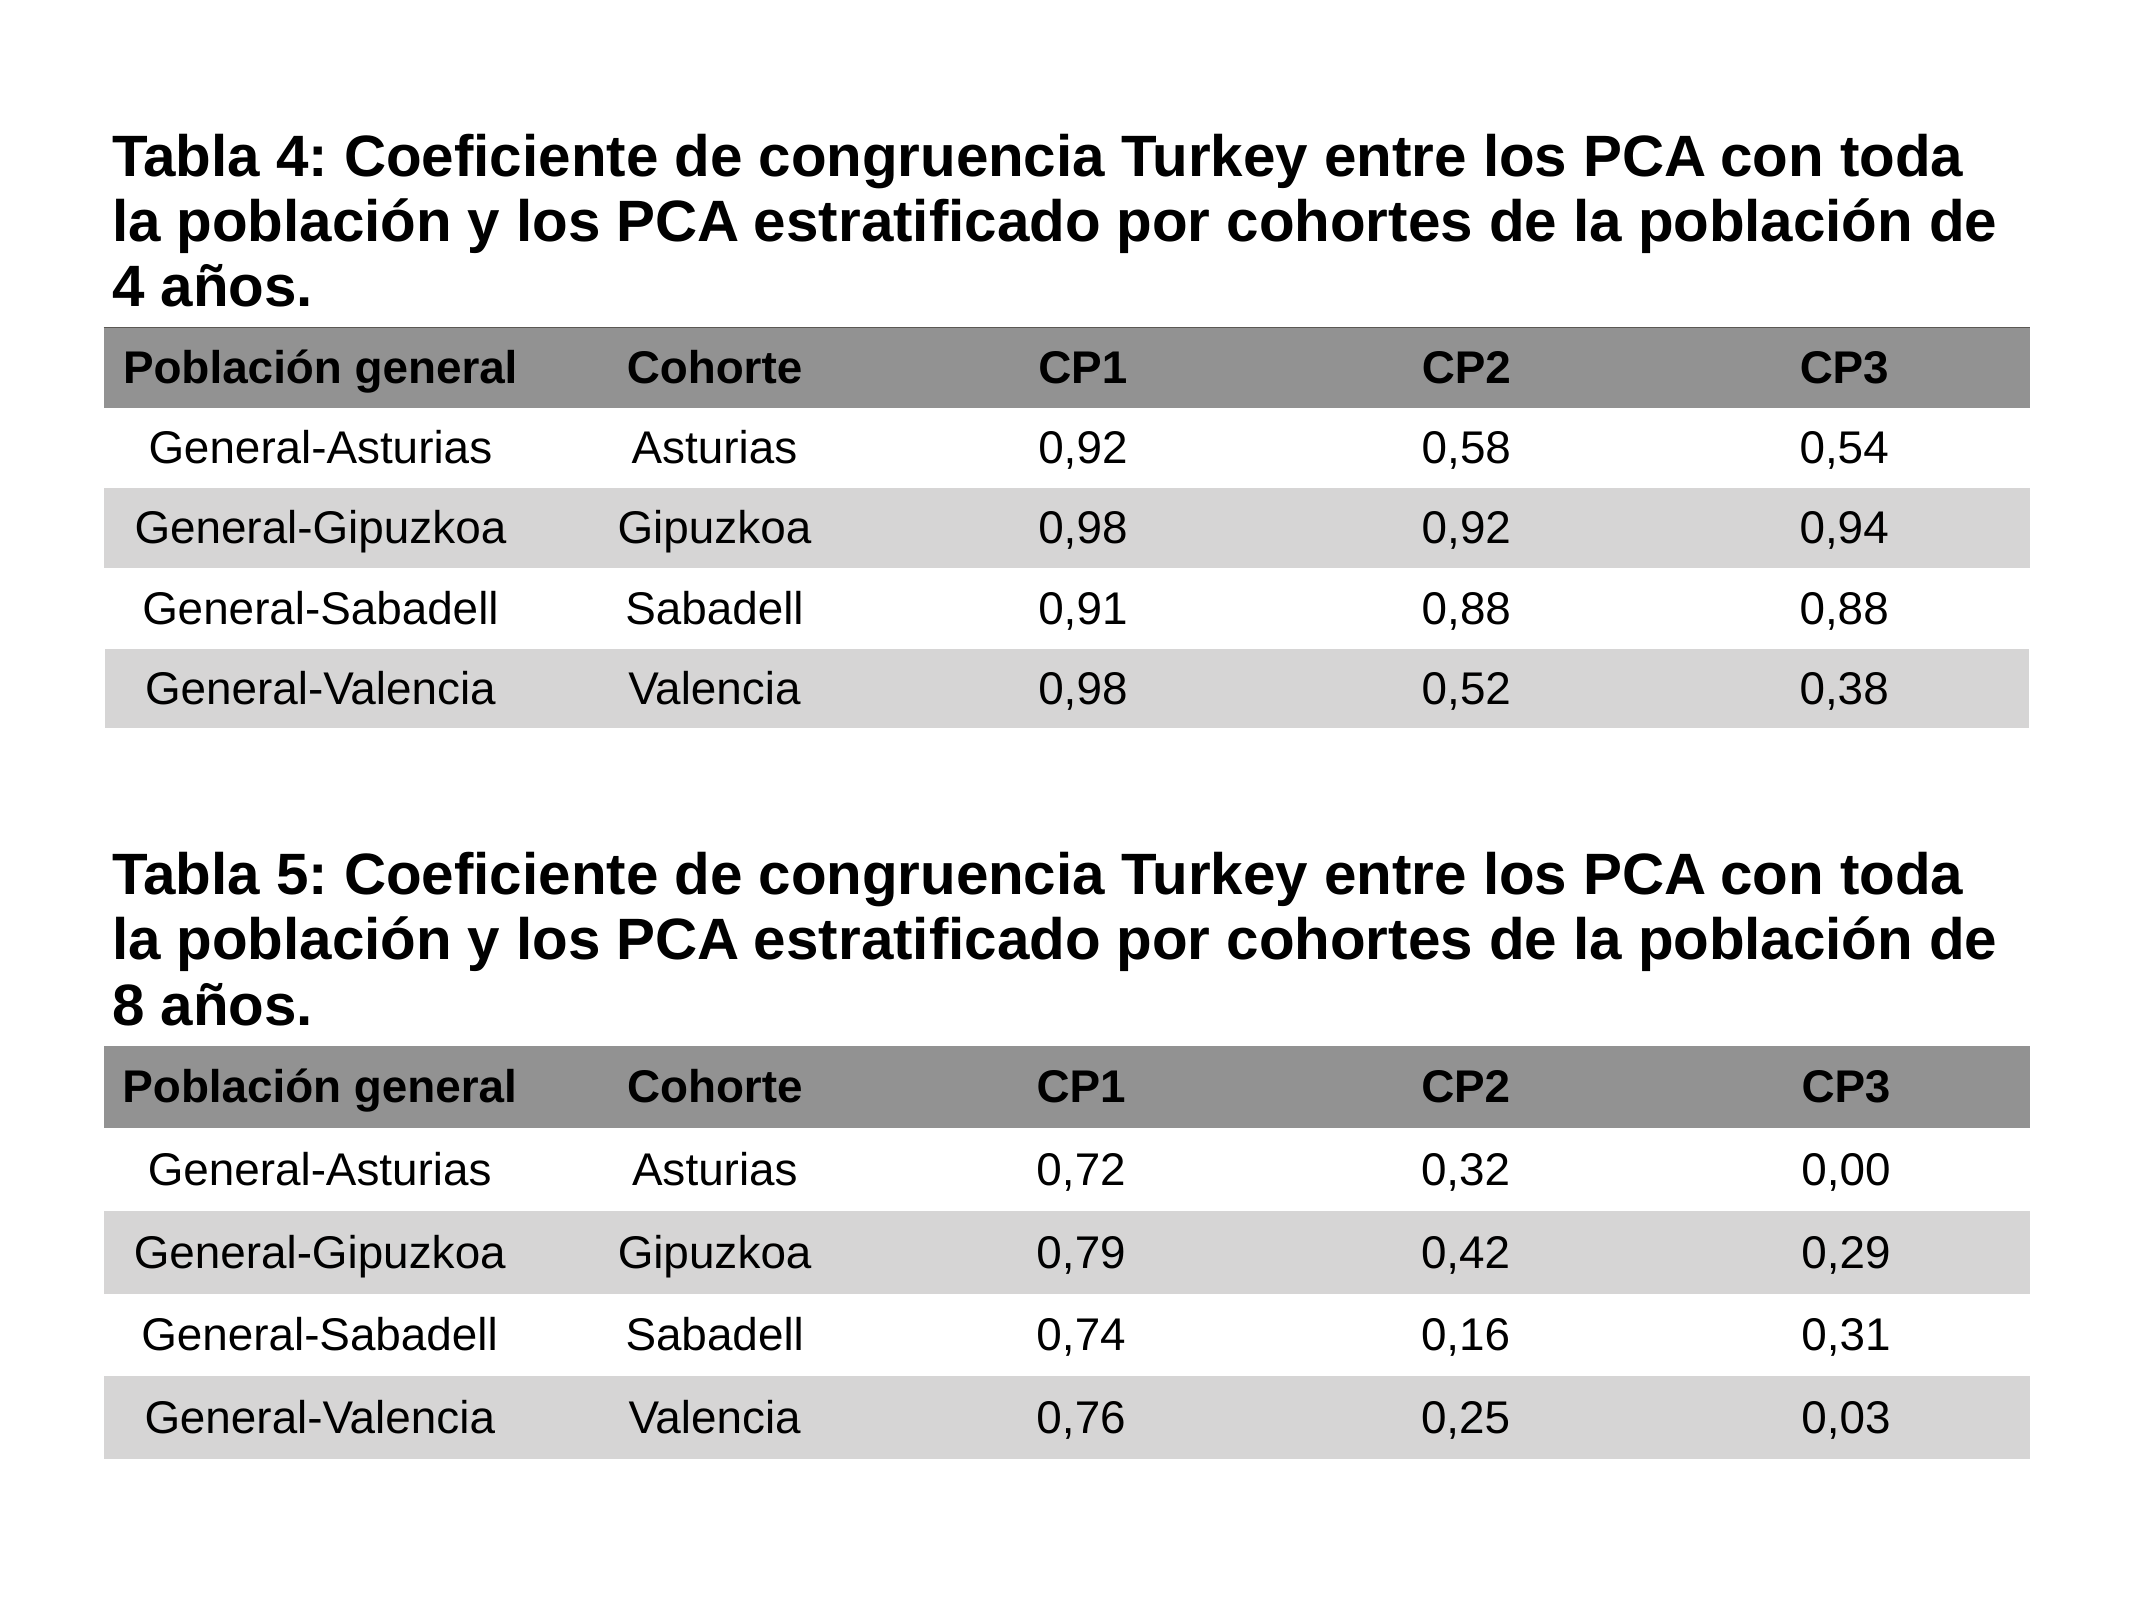

| Tabla 4: Coeficiente de congruencia Turkey entre los PCA con toda la población y los PCA estratificado por cohortes de la población de 4 años. |  |  |  |  |
| --- | --- | --- | --- | --- |
| Población general | Cohorte | CP1 | CP2 | CP3 |
| General-Asturias | Asturias | 0,92 | 0,58 | 0,54 |
| General-Gipuzkoa | Gipuzkoa | 0,98 | 0,92 | 0,94 |
| General-Sabadell | Sabadell | 0,91 | 0,88 | 0,88 |
| General-Valencia | Valencia | 0,98 | 0,52 | 0,38 |
| Tabla 5: Coeficiente de congruencia Turkey entre los PCA con toda la población y los PCA estratificado por cohortes de la población de 8 años. |  |  |  |  |
| --- | --- | --- | --- | --- |
| Población general | Cohorte | CP1 | CP2 | CP3 |
| General-Asturias | Asturias | 0,72 | 0,32 | 0,00 |
| General-Gipuzkoa | Gipuzkoa | 0,79 | 0,42 | 0,29 |
| General-Sabadell | Sabadell | 0,74 | 0,16 | 0,31 |
| General-Valencia | Valencia | 0,76 | 0,25 | 0,03 |